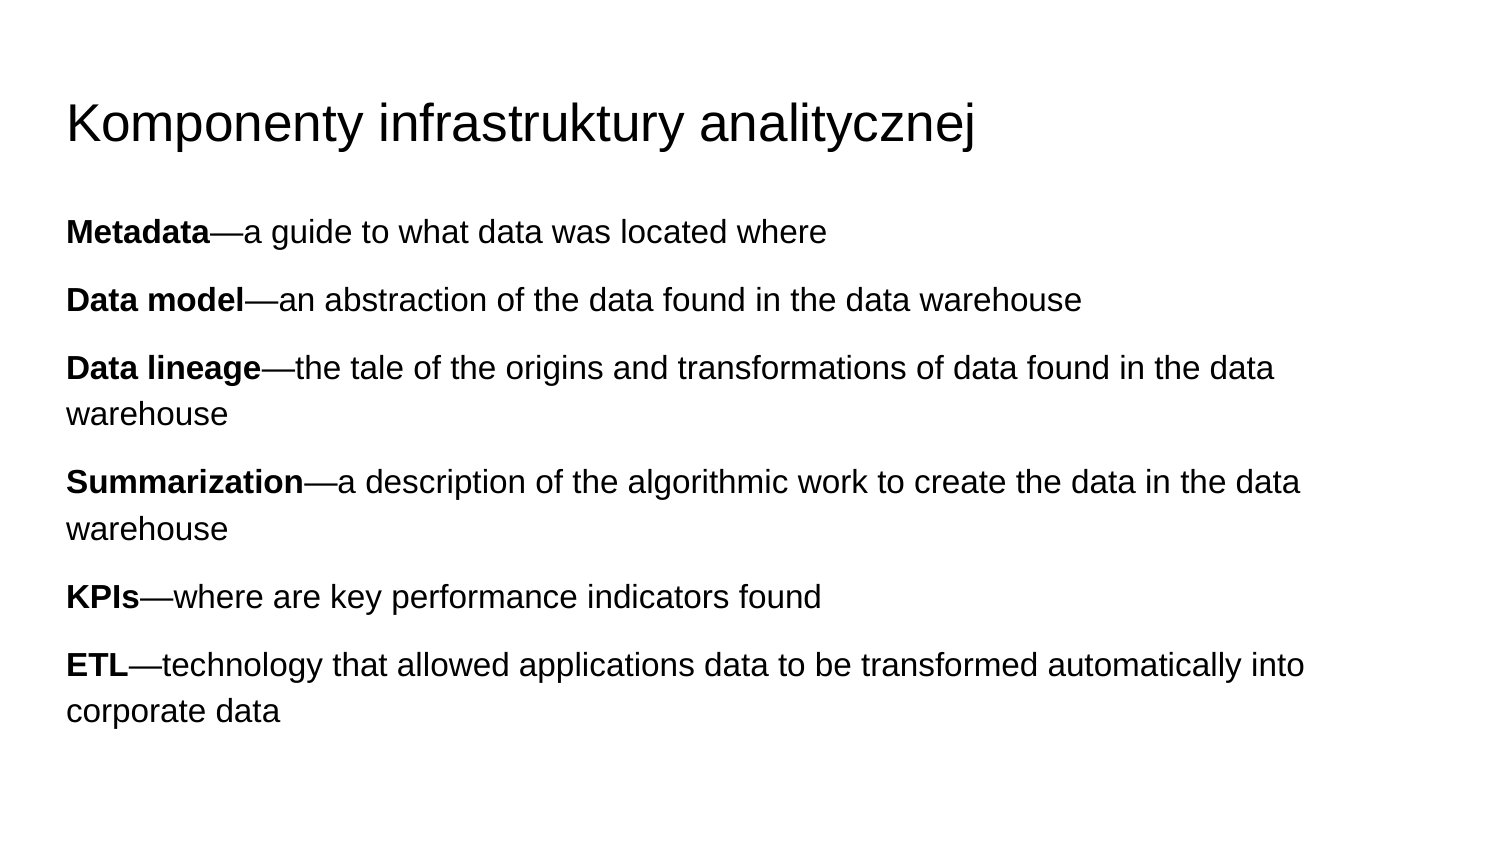

# Komponenty infrastruktury analitycznej
Metadata—a guide to what data was located where
Data model—an abstraction of the data found in the data warehouse
Data lineage—the tale of the origins and transformations of data found in the data warehouse
Summarization—a description of the algorithmic work to create the data in the data warehouse
KPIs—where are key performance indicators found
ETL—technology that allowed applications data to be transformed automatically into corporate data